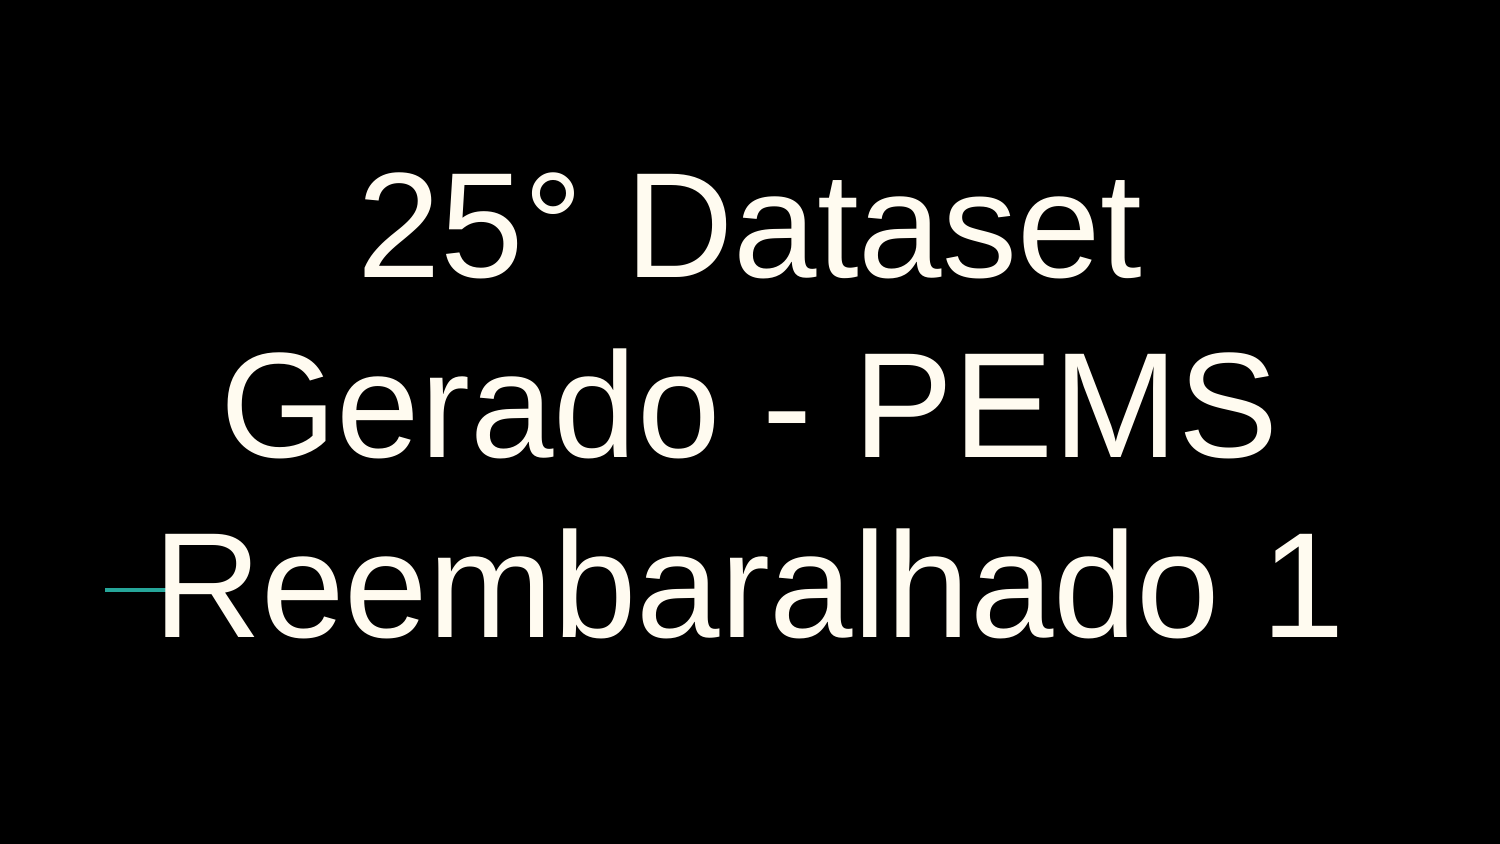

# 25° Dataset Gerado - PEMS Reembaralhado 1